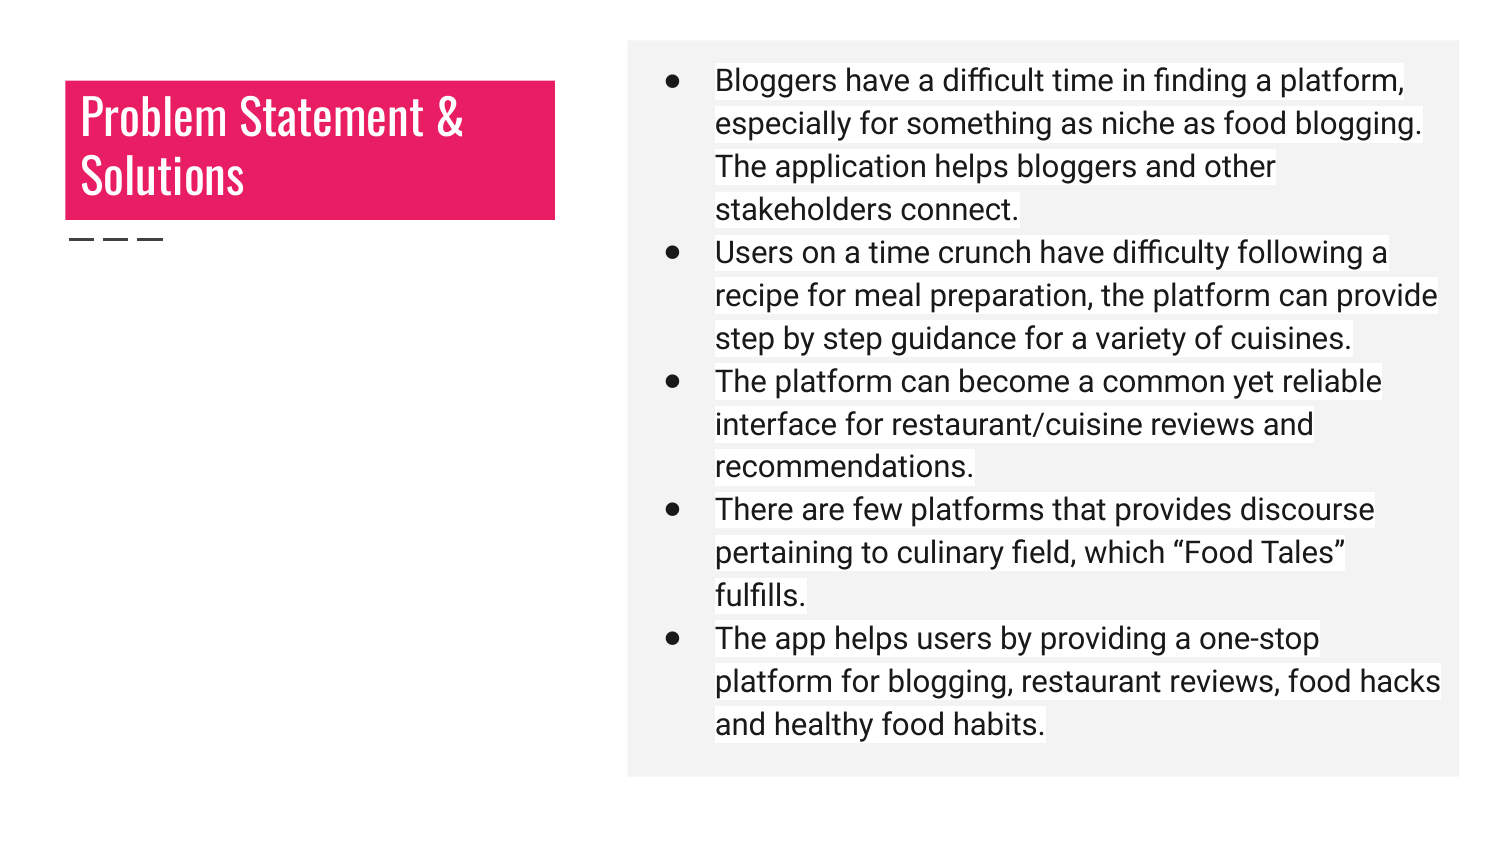

Bloggers have a difficult time in finding a platform, especially for something as niche as food blogging. The application helps bloggers and other stakeholders connect.​
Users on a time crunch have difficulty following a recipe for meal preparation, the platform can provide step by step guidance for a variety of cuisines.​
The platform can become a common yet reliable interface for restaurant/cuisine reviews and recommendations.​
There are few platforms that provides discourse pertaining to culinary field, which “Food Tales” fulfills.​
The app helps users by providing a one-stop platform for blogging, restaurant reviews, food hacks and healthy food habits.

# Problem Statement & Solutions